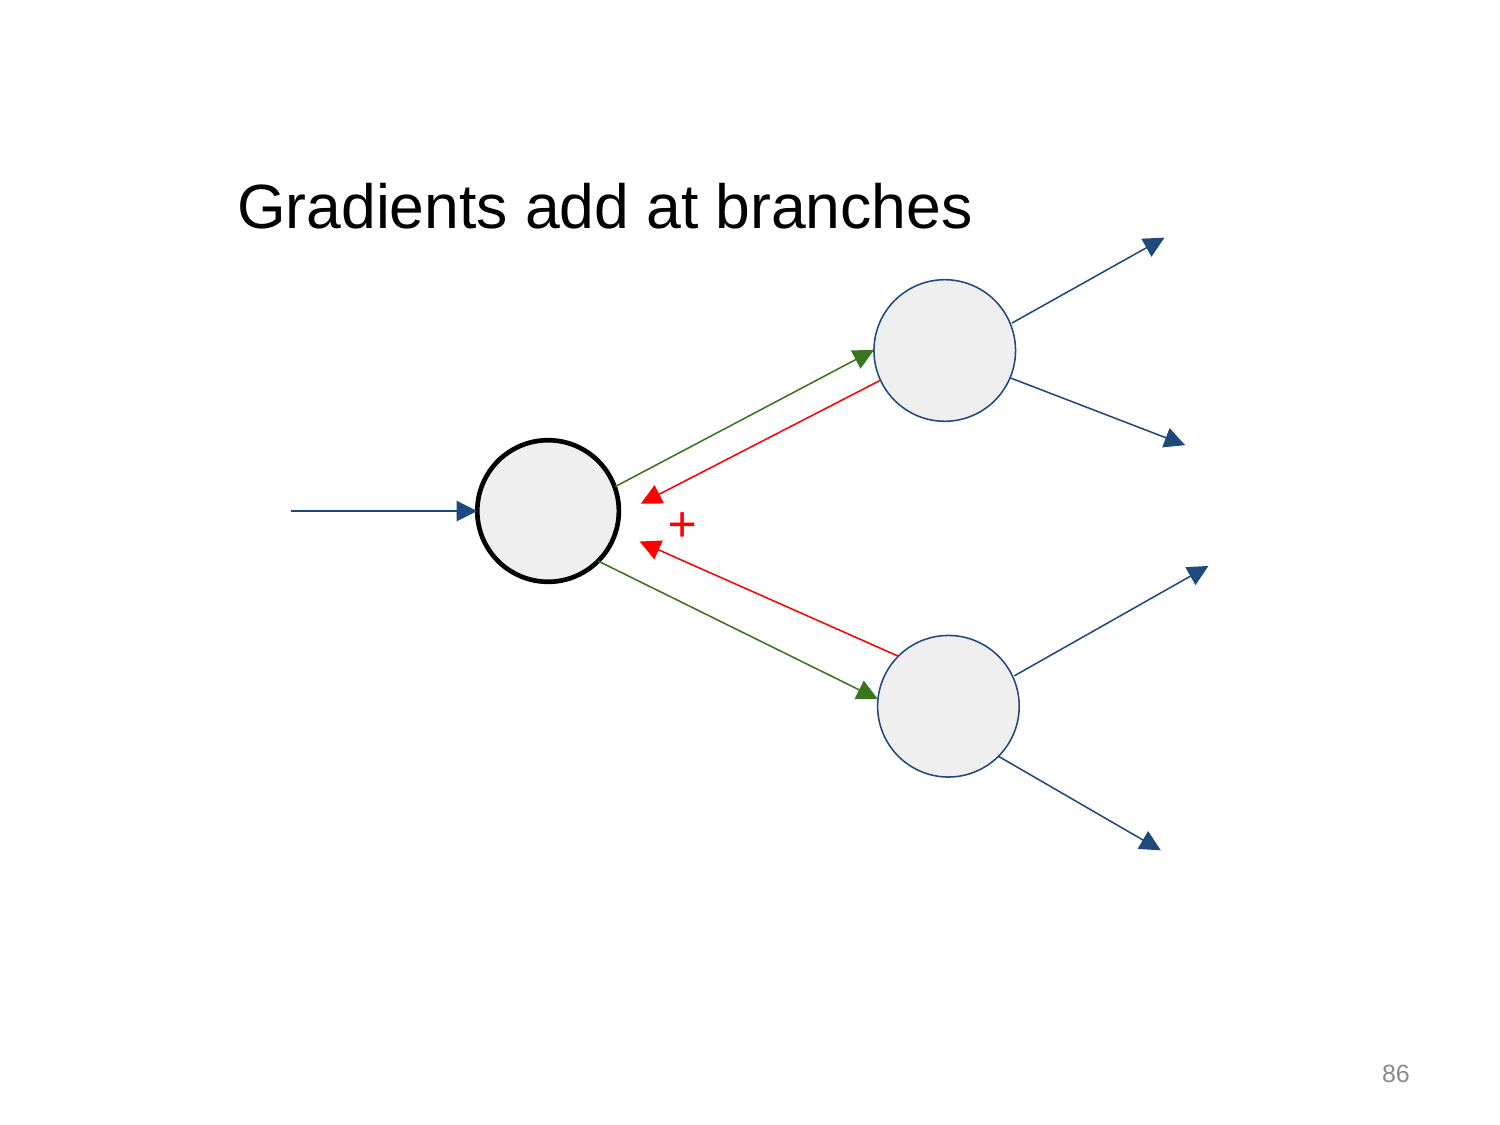

#
Gradients add at branches

+

86